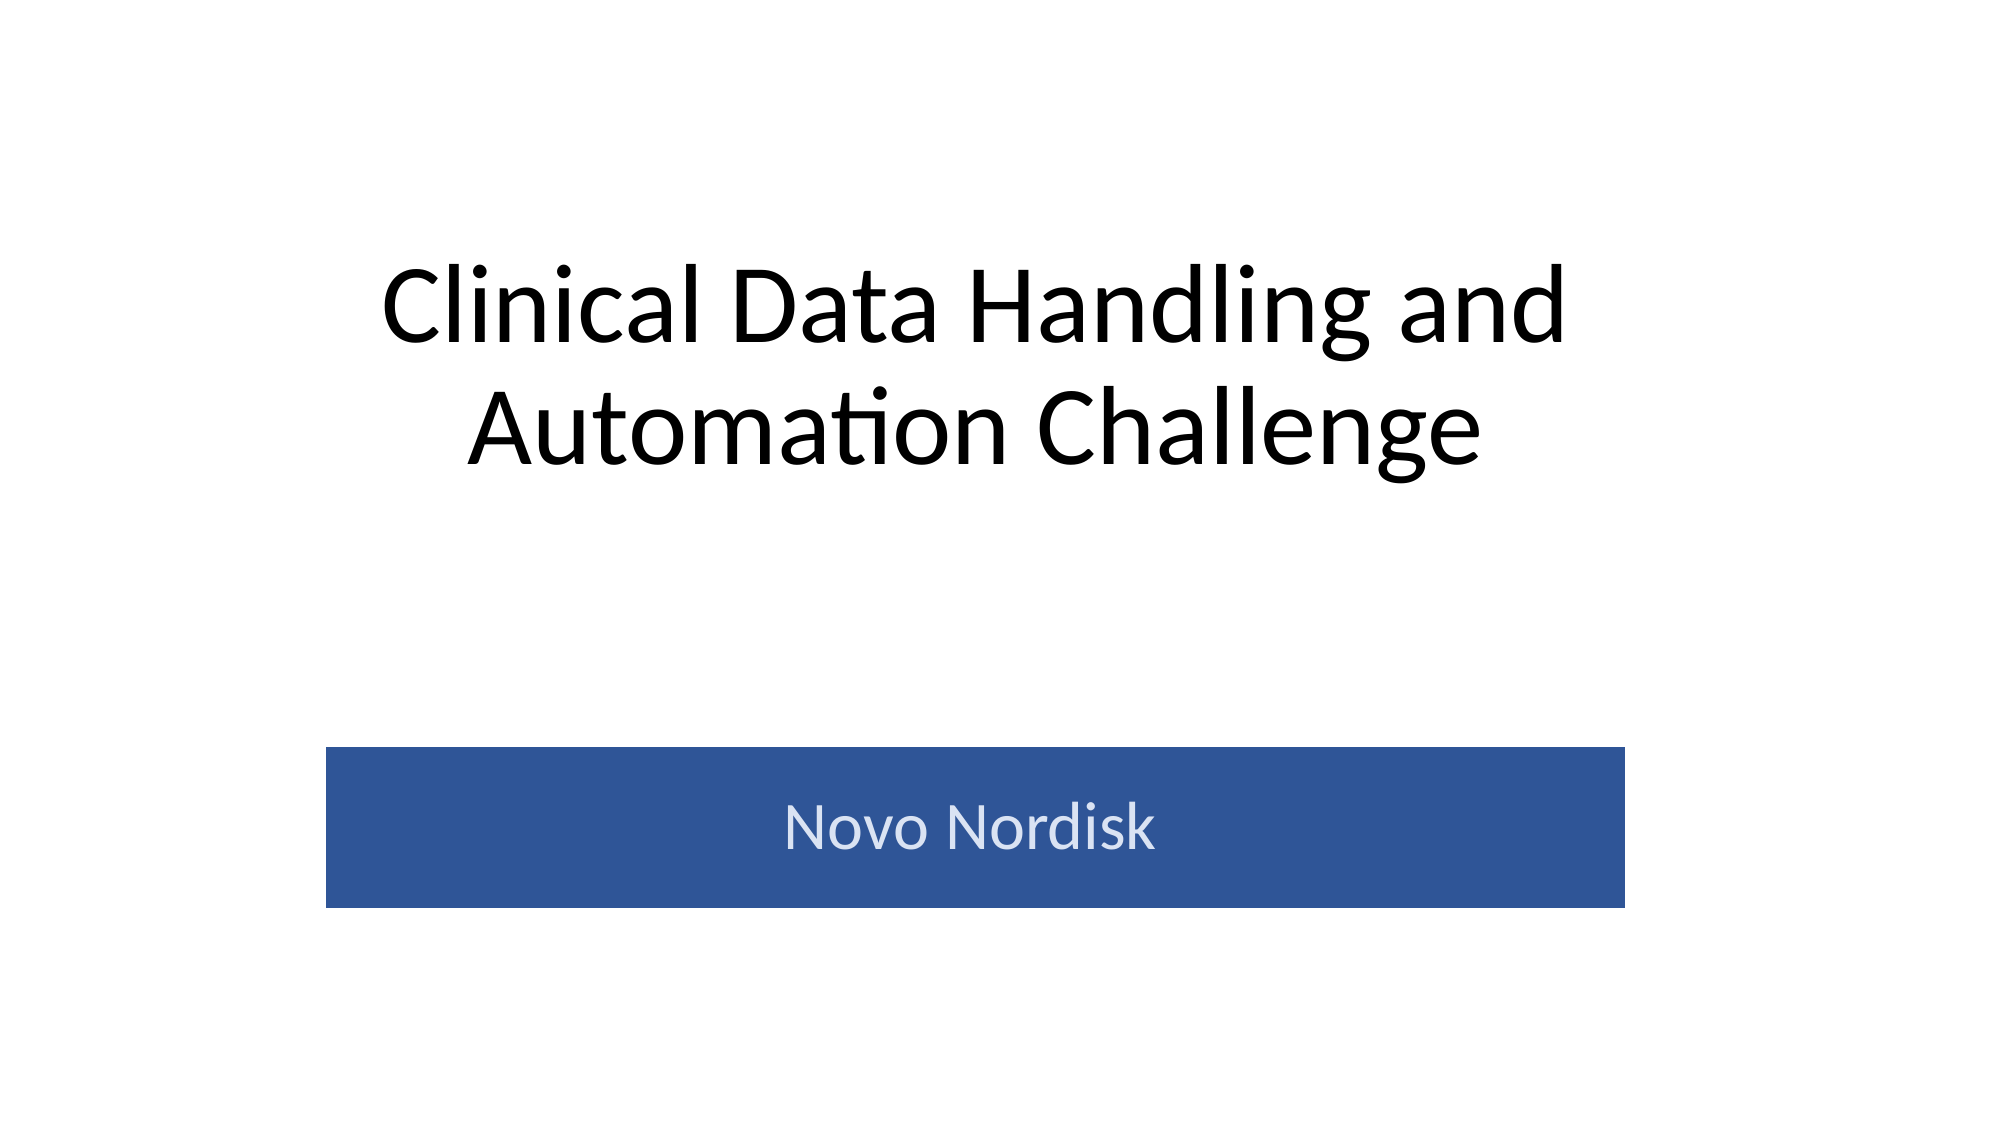

# Clinical Data Handling and Automation Challenge

Novo Nordisk